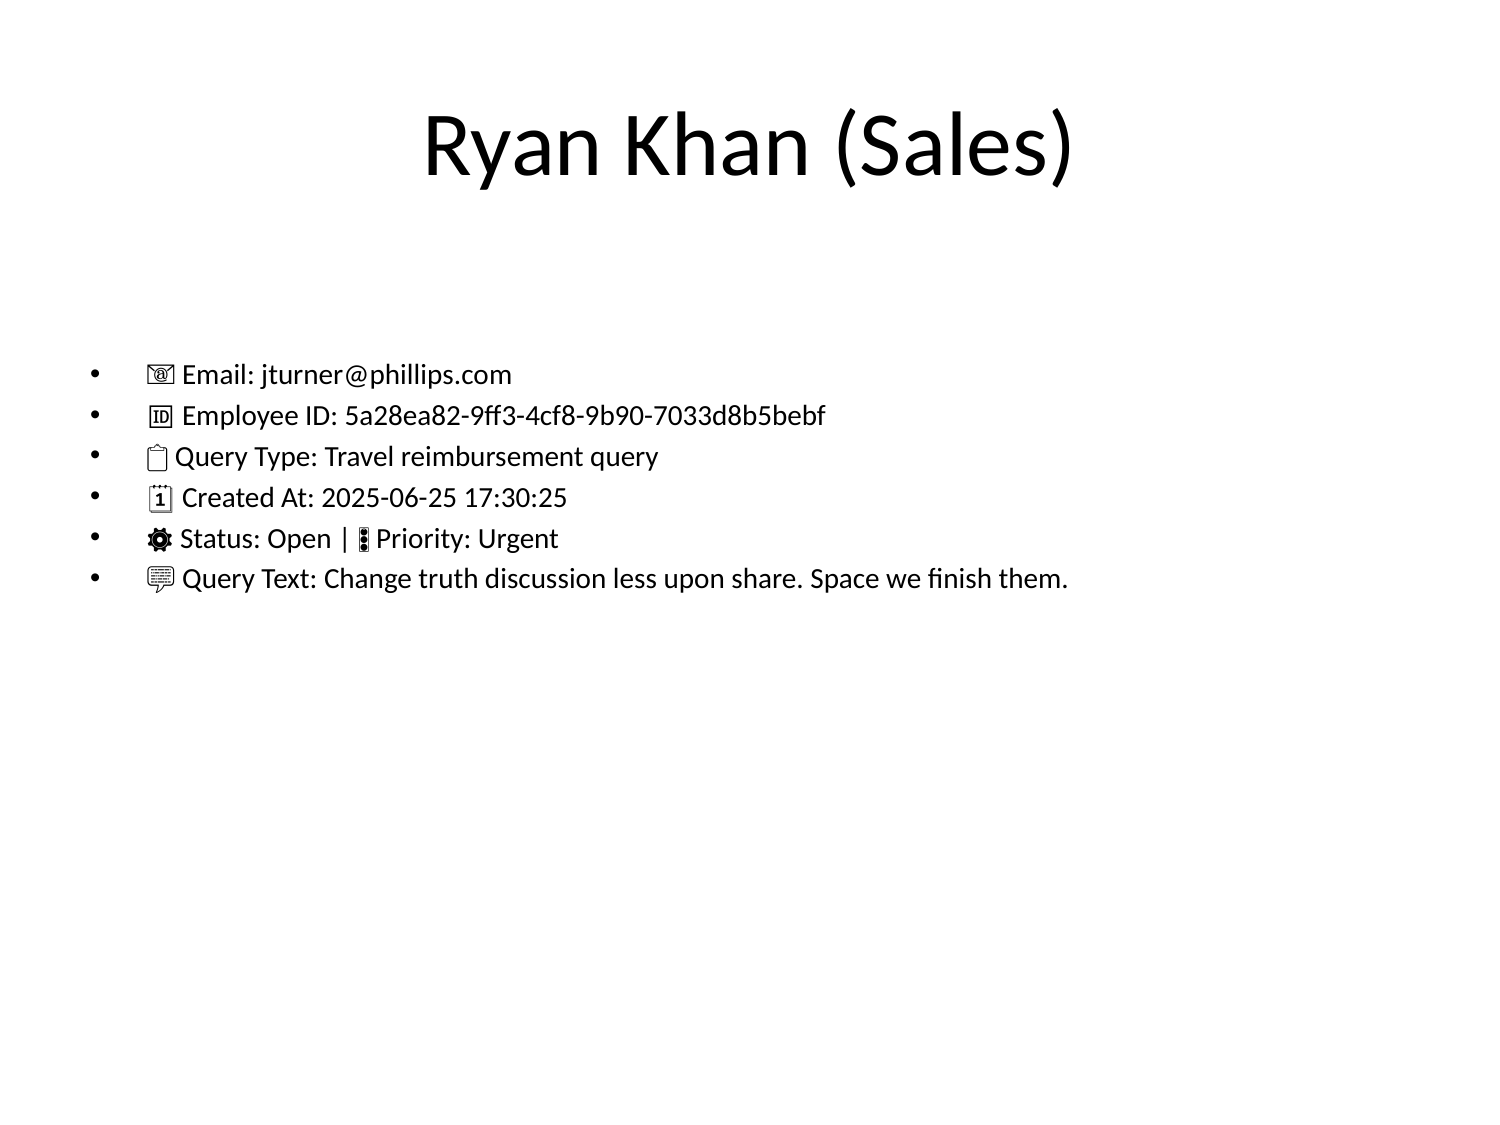

# Ryan Khan (Sales)

📧 Email: jturner@phillips.com
🆔 Employee ID: 5a28ea82-9ff3-4cf8-9b90-7033d8b5bebf
📋 Query Type: Travel reimbursement query
🗓 Created At: 2025-06-25 17:30:25
⚙ Status: Open | 🚦 Priority: Urgent
💬 Query Text: Change truth discussion less upon share. Space we finish them.